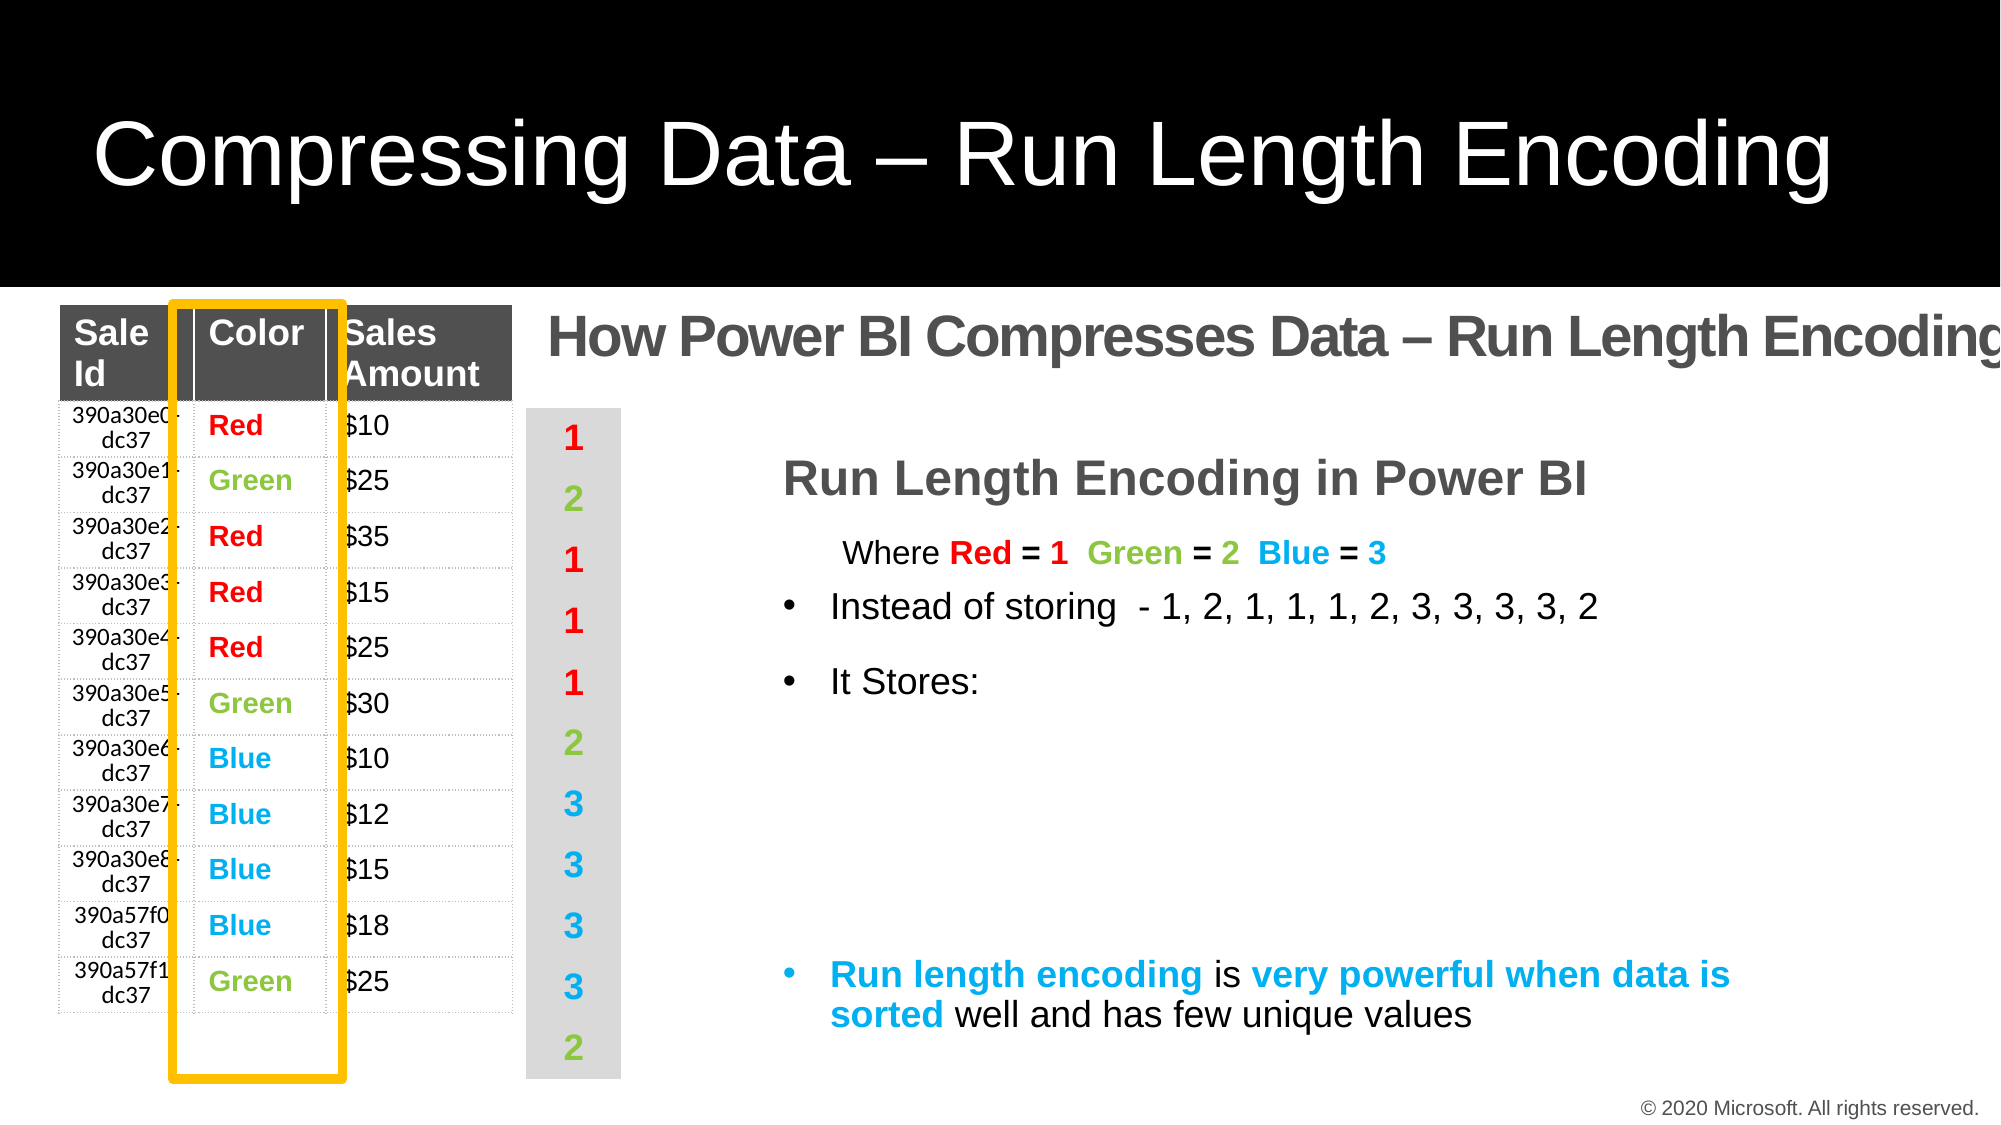

Compressing Data – Run Length Encoding

# How Power BI Compresses Data – Run Length Encoding
| Sale Id | Color | Sales Amount |
| --- | --- | --- |
| 390a30e0-dc37 | Red | $10 |
| 390a30e1-dc37 | Green | $25 |
| 390a30e2-dc37 | Red | $35 |
| 390a30e3-dc37 | Red | $15 |
| 390a30e4-dc37 | Red | $25 |
| 390a30e5-dc37 | Green | $30 |
| 390a30e6-dc37 | Blue | $10 |
| 390a30e7-dc37 | Blue | $12 |
| 390a30e8-dc37 | Blue | $15 |
| 390a57f0-dc37 | Blue | $18 |
| 390a57f1-dc37 | Green | $25 |

| 1 |
| --- |
| 2 |
| 1 |
| 1 |
| 1 |
| 2 |
| 3 |
| 3 |
| 3 |
| 3 |
| 2 |
Run Length Encoding in Power BI

Instead of storing  - 1, 2, 1, 1, 1, 2, 3, 3, 3, 3, 2
It Stores:

Run length encoding is very powerful when data is sorted well and has few unique values
Where Red = 1  Green = 2  Blue = 3

© 2020 Microsoft. All rights reserved.